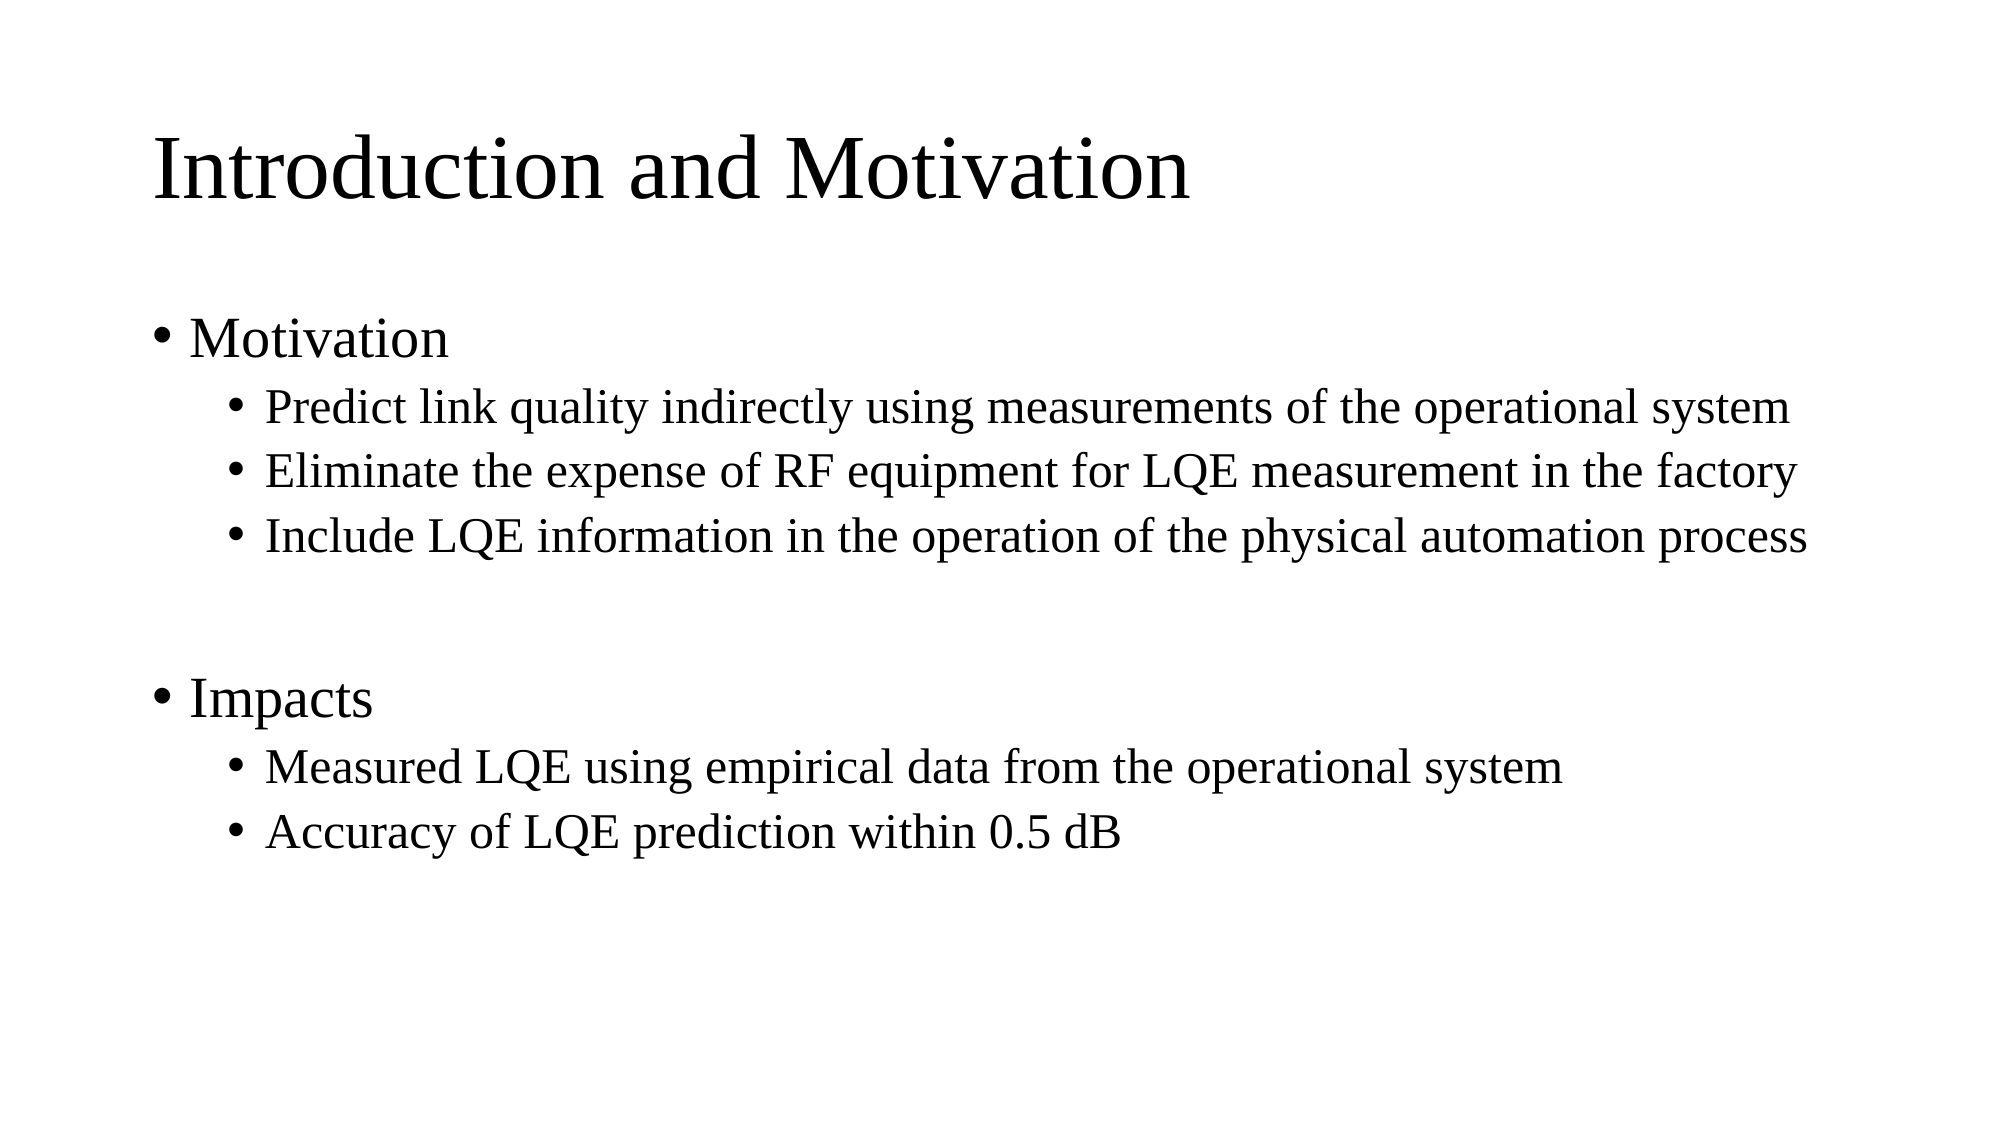

# Introduction and Motivation
Motivation
Predict link quality indirectly using measurements of the operational system
Eliminate the expense of RF equipment for LQE measurement in the factory
Include LQE information in the operation of the physical automation process

Impacts
Measured LQE using empirical data from the operational system
Accuracy of LQE prediction within 0.5 dB